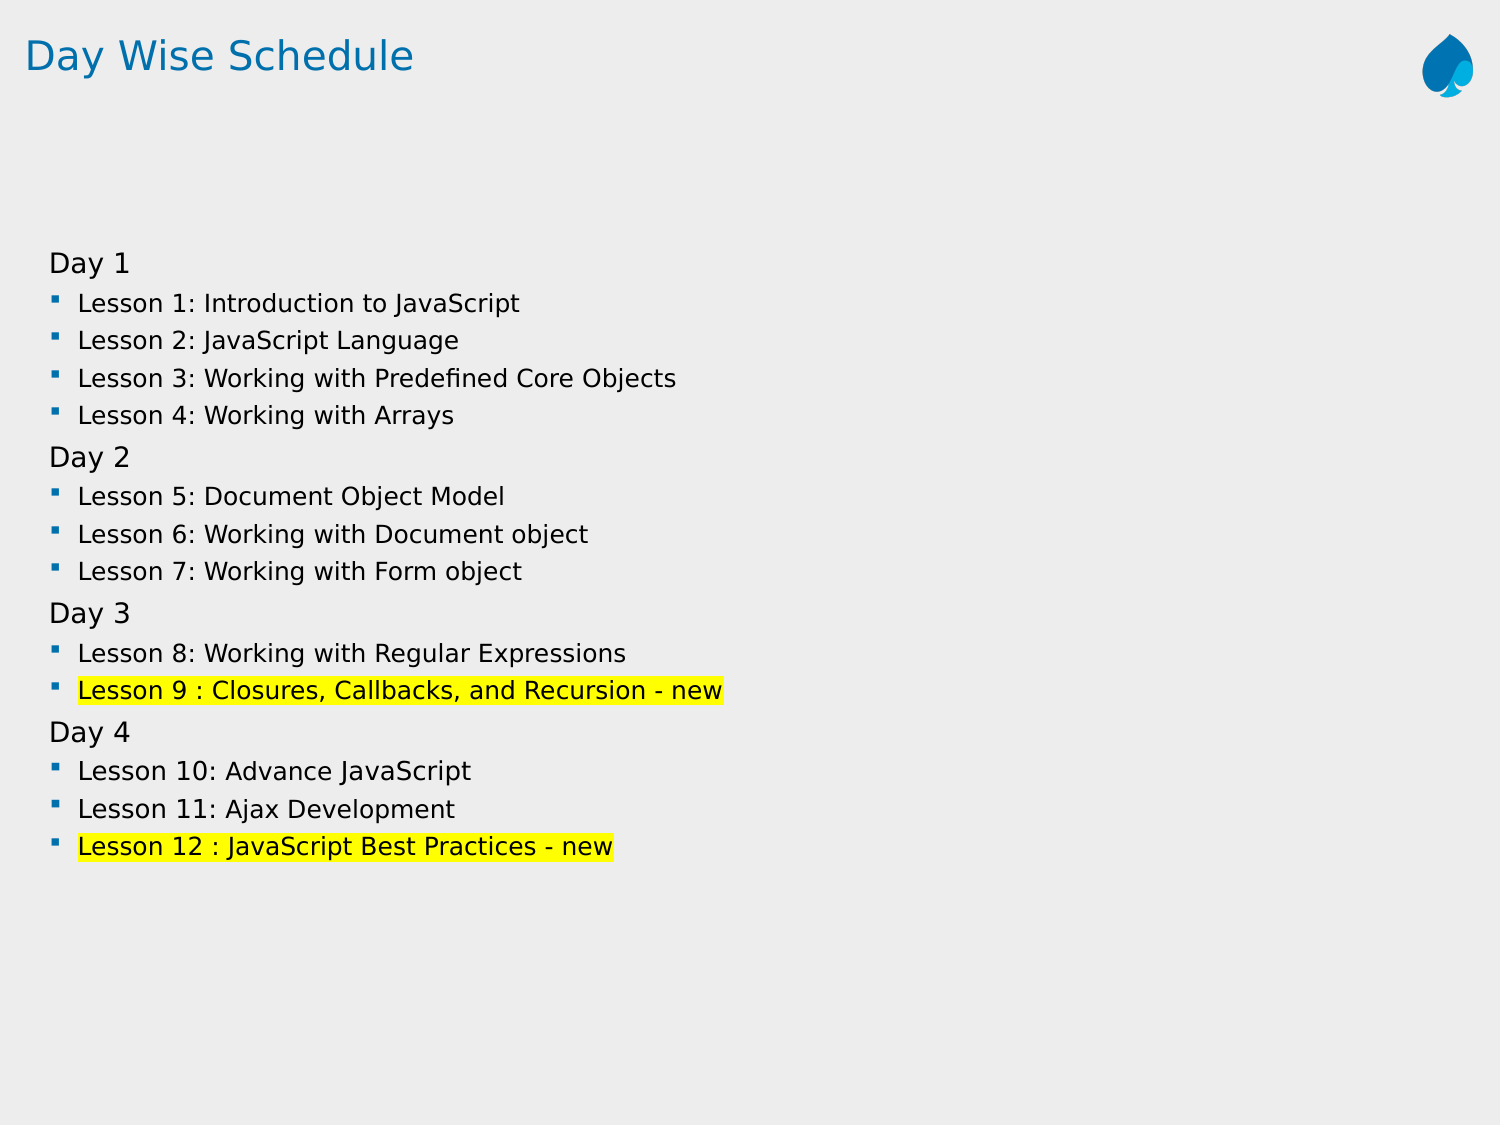

# Day Wise Schedule
Day 1
Lesson 1: Introduction to JavaScript
Lesson 2: JavaScript Language
Lesson 3: Working with Predefined Core Objects
Lesson 4: Working with Arrays
Day 2
Lesson 5: Document Object Model
Lesson 6: Working with Document object
Lesson 7: Working with Form object
Day 3
Lesson 8: Working with Regular Expressions
Lesson 9 : Closures, Callbacks, and Recursion - new
Day 4
Lesson 10: Advance JavaScript
Lesson 11: Ajax Development
Lesson 12 : JavaScript Best Practices - new